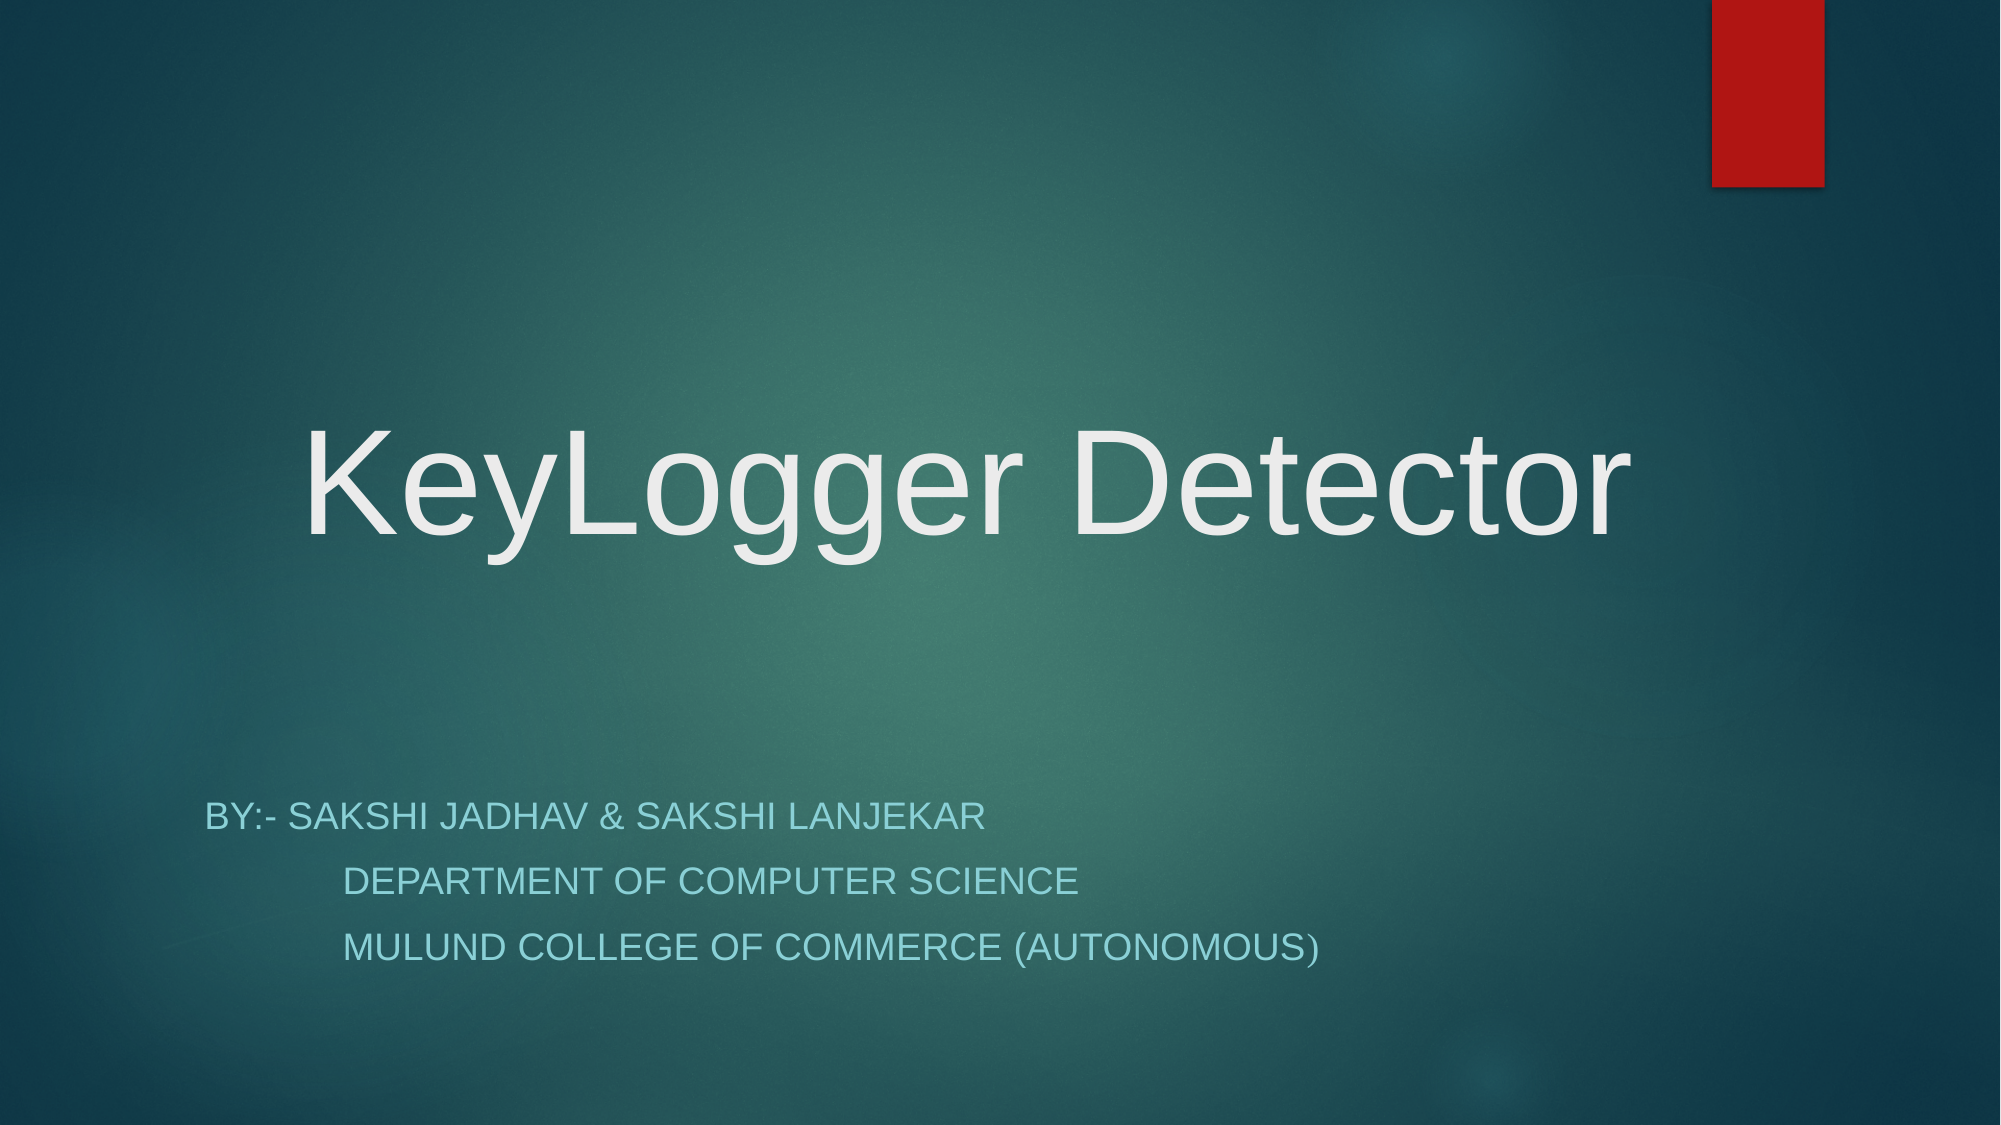

# KeyLogger Detector
By:- Sakshi Jadhav & sakshi Lanjekar
	department of computer Science
	Mulund college of commerce (autonomous)